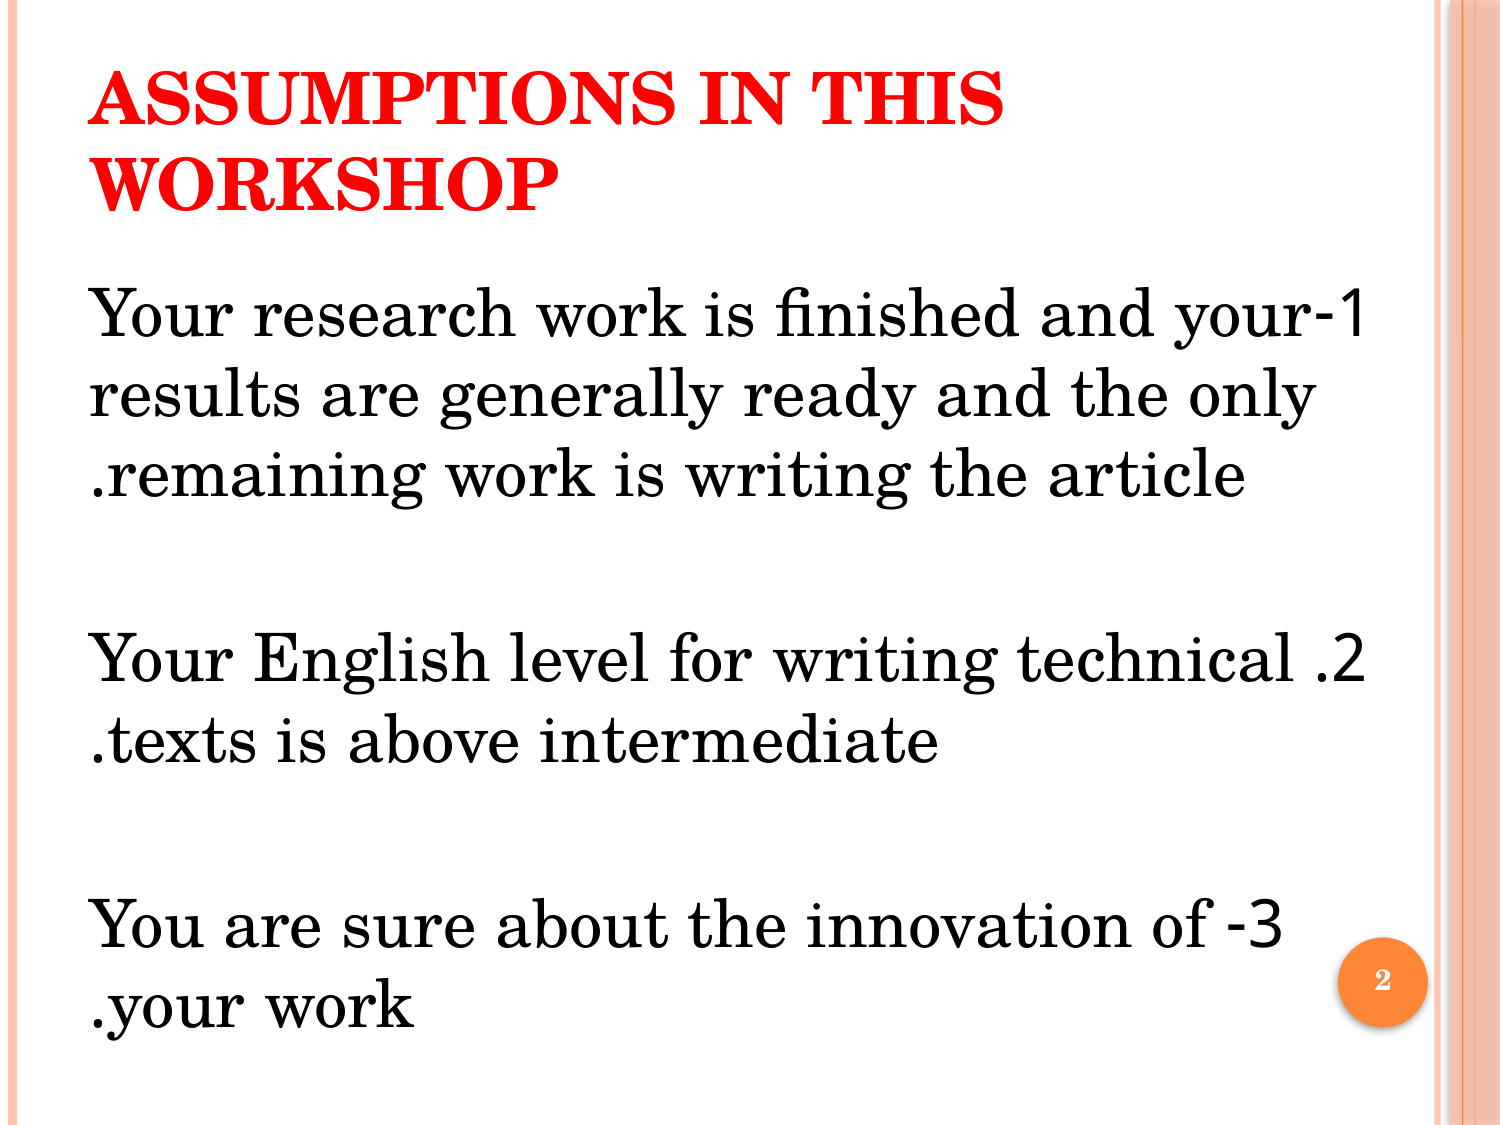

# Assumptions in this workshop
1-Your research work is finished and your results are generally ready and the only remaining work is writing the article.

2. Your English level for writing technical texts is above intermediate.

3- You are sure about the innovation of your work.
2